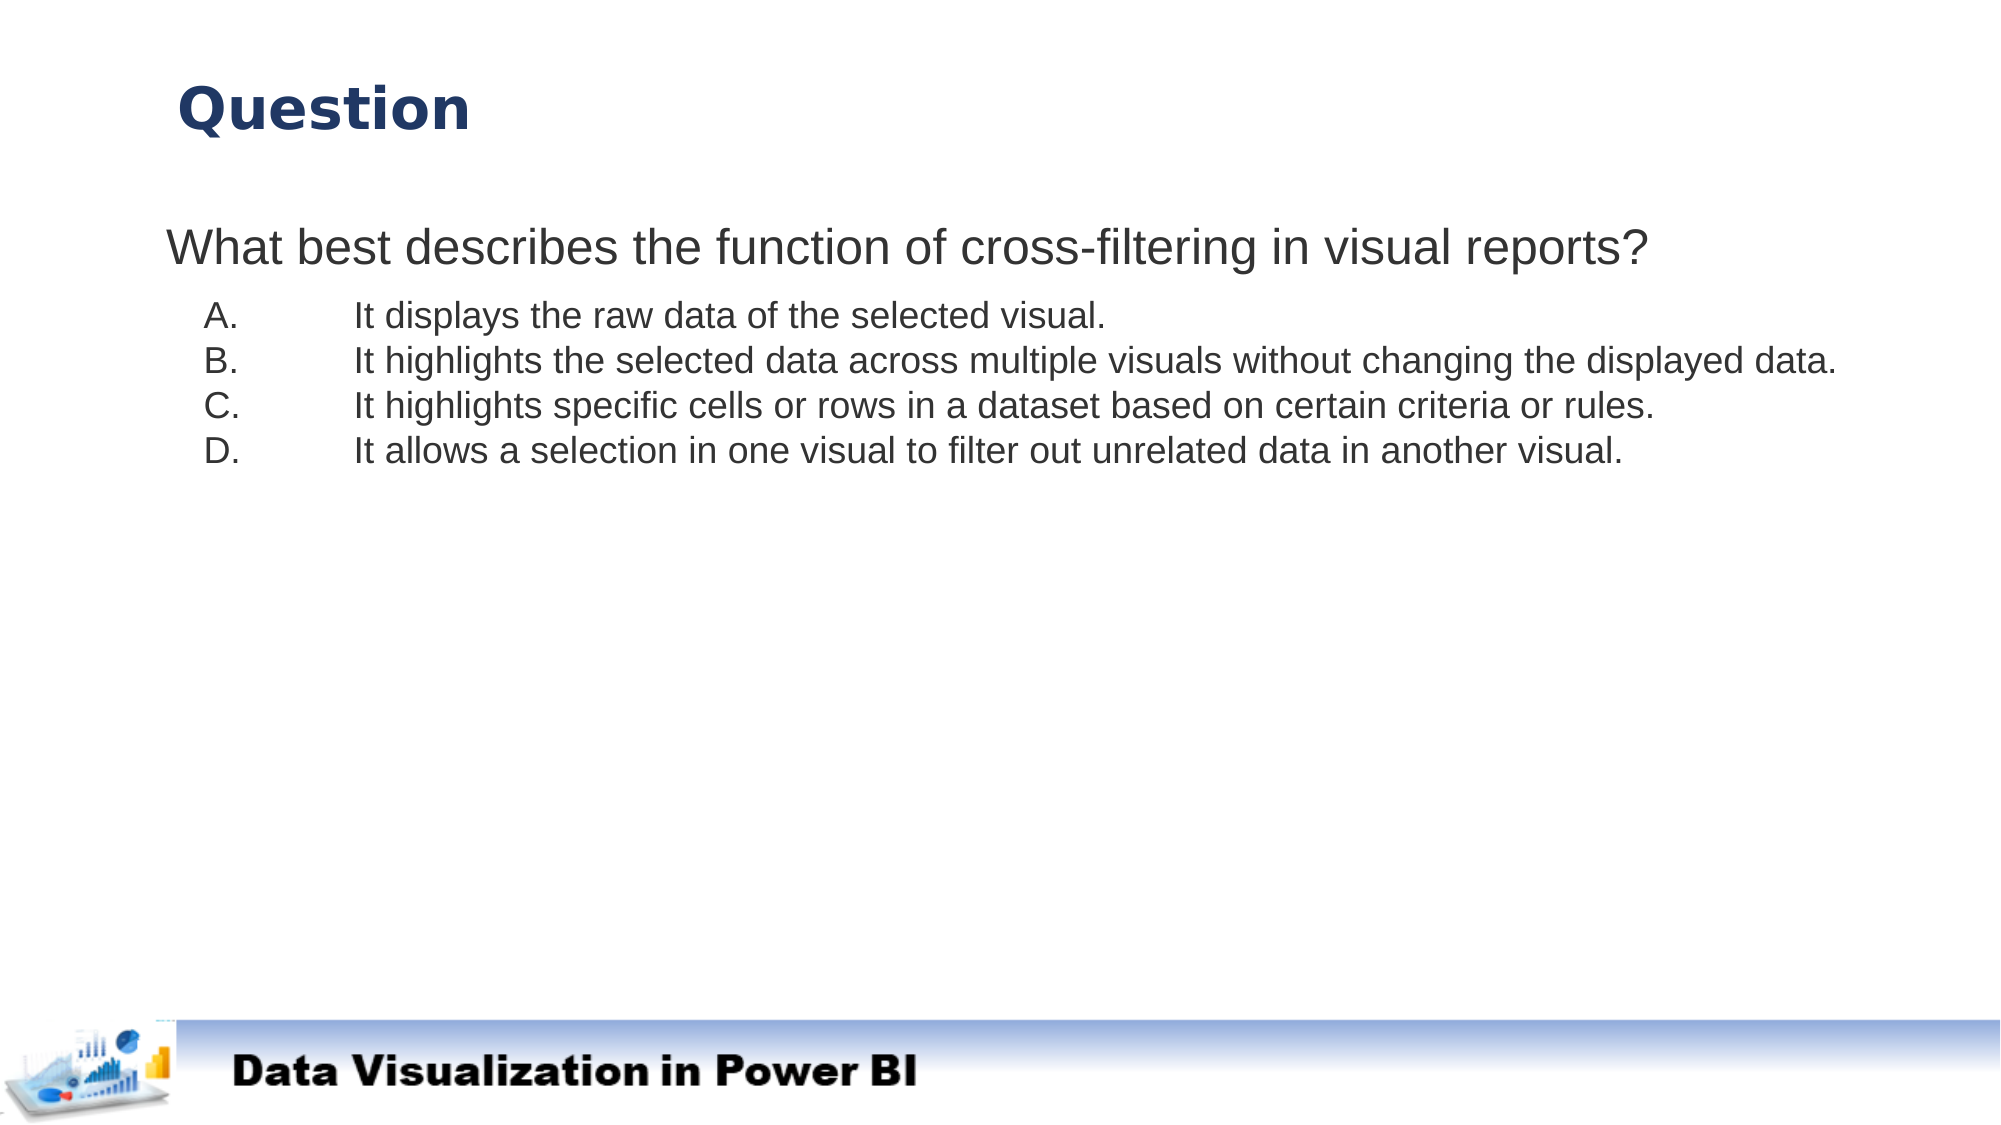

Question
What best describes the function of cross-filtering in visual reports?
A.	It displays the raw data of the selected visual.
B.	It highlights the selected data across multiple visuals without changing the displayed data.
C.	It highlights specific cells or rows in a dataset based on certain criteria or rules.
D.	It allows a selection in one visual to filter out unrelated data in another visual.